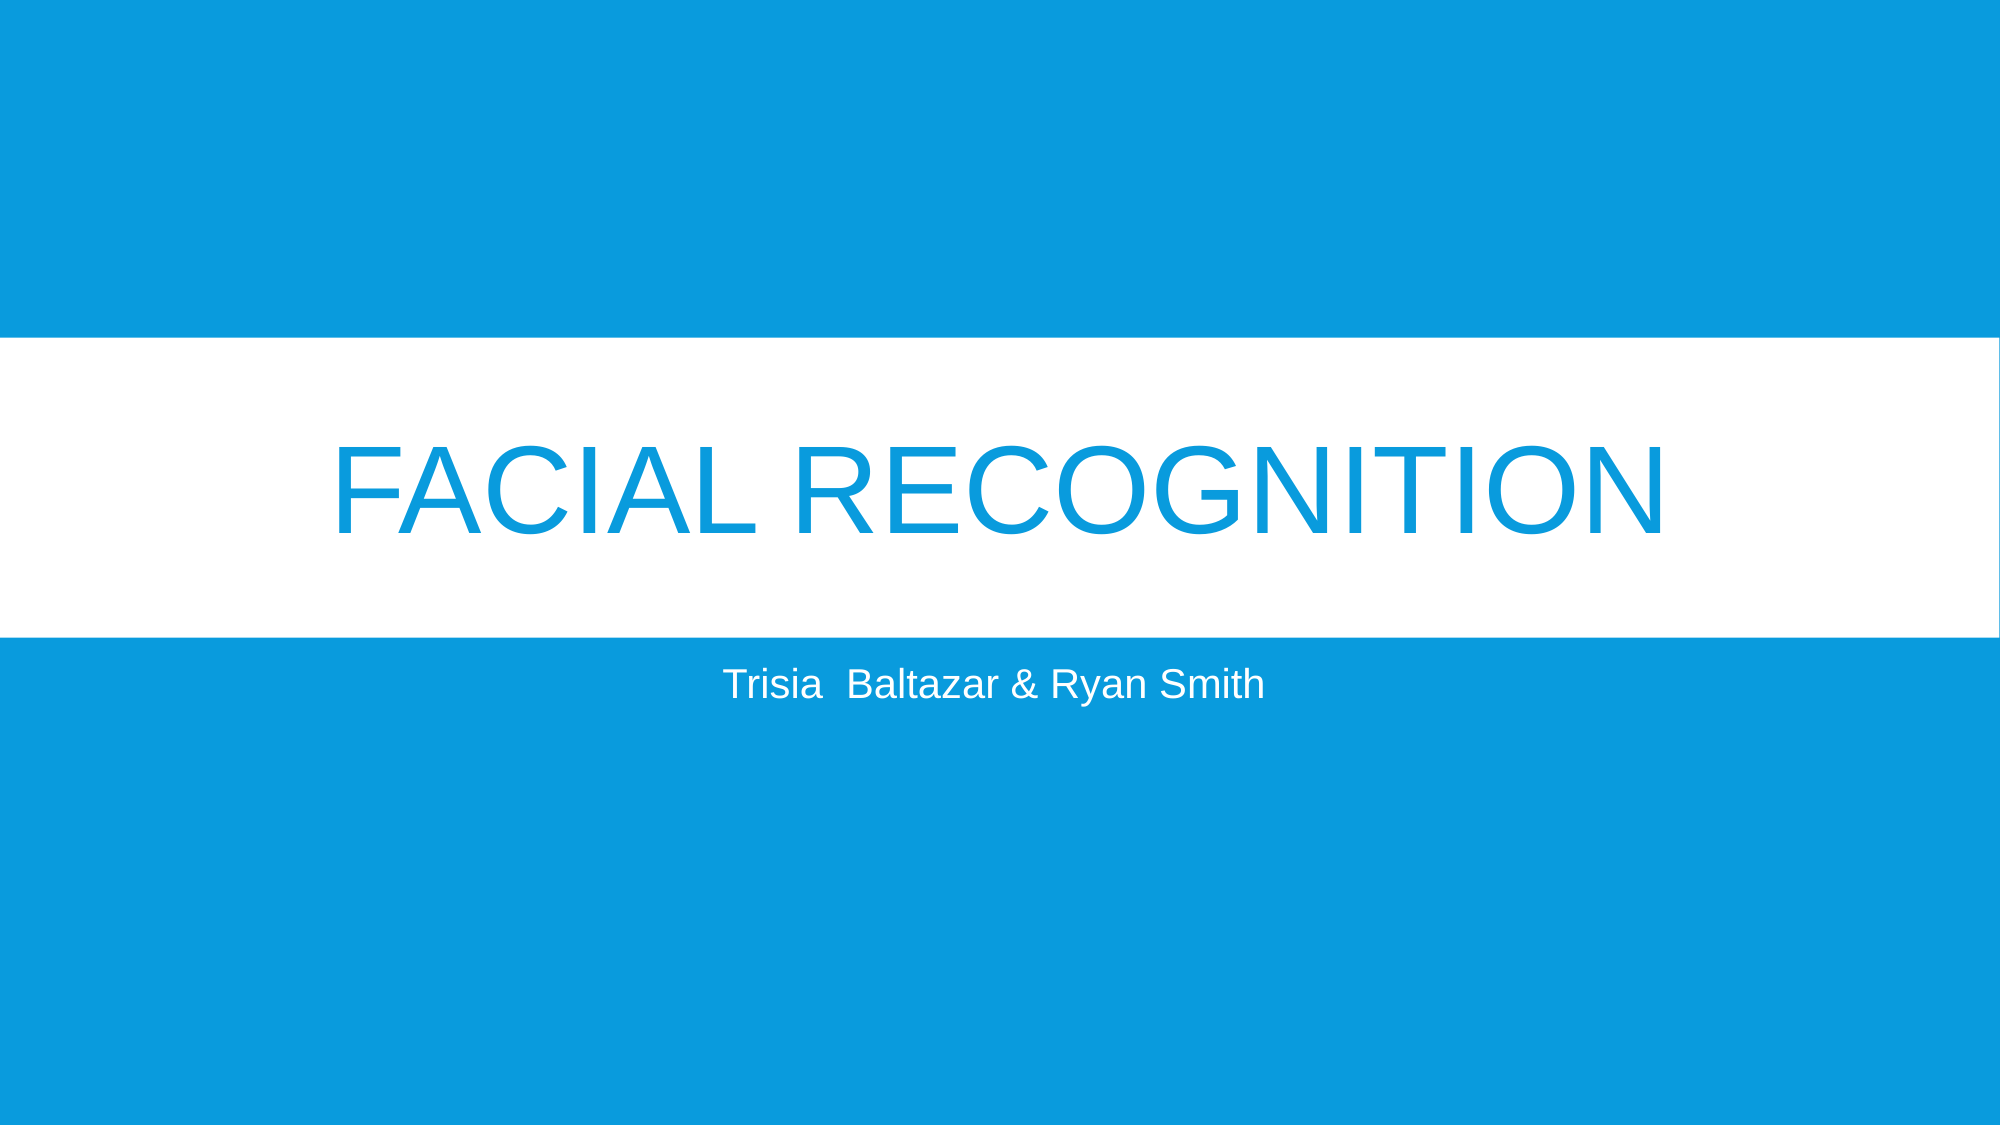

# FACIAL RECOGNITION
Trisia  Baltazar & Ryan Smith